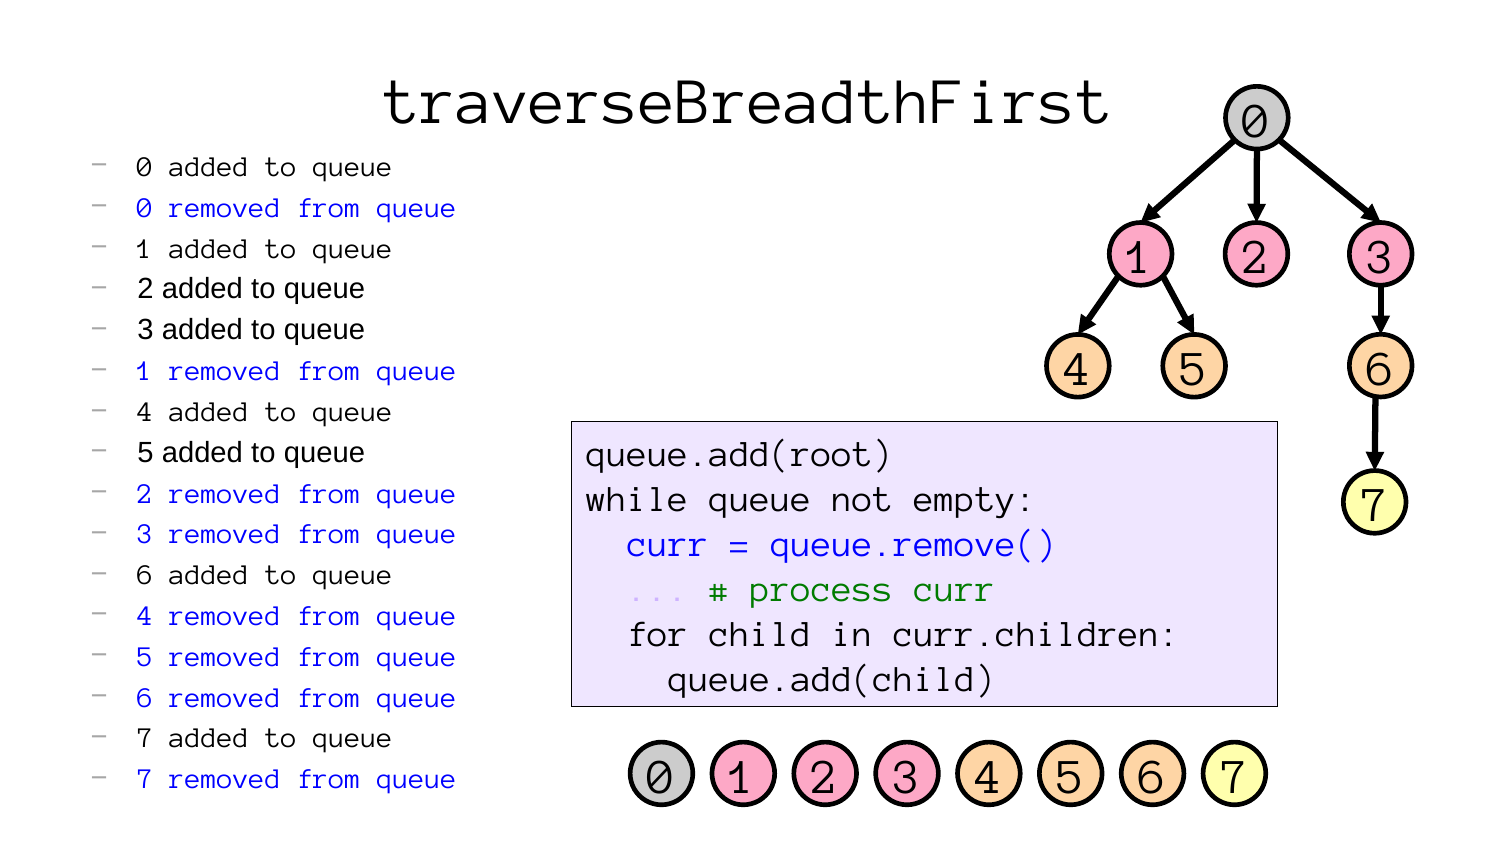

change color to indicate
hasBeenVisited = true
# traverseBreadthFirst
0
0 added to queue
0 removed from queue
1 added to queue
2 added to queue
3 added to queue
1 removed from queue
4 added to queue
5 added to queue
2 removed from queue
3 removed from queue
6 added to queue
4 removed from queue
5 removed from queue
6 removed from queue
7 added to queue
7 removed from queue
1
2
3
6
4
5
queue.add(root)
while queue not empty:
  curr = queue.remove()
  ... # process curr
  for child in curr.children:
    queue.add(child)
7
0
1
2
3
4
5
6
7